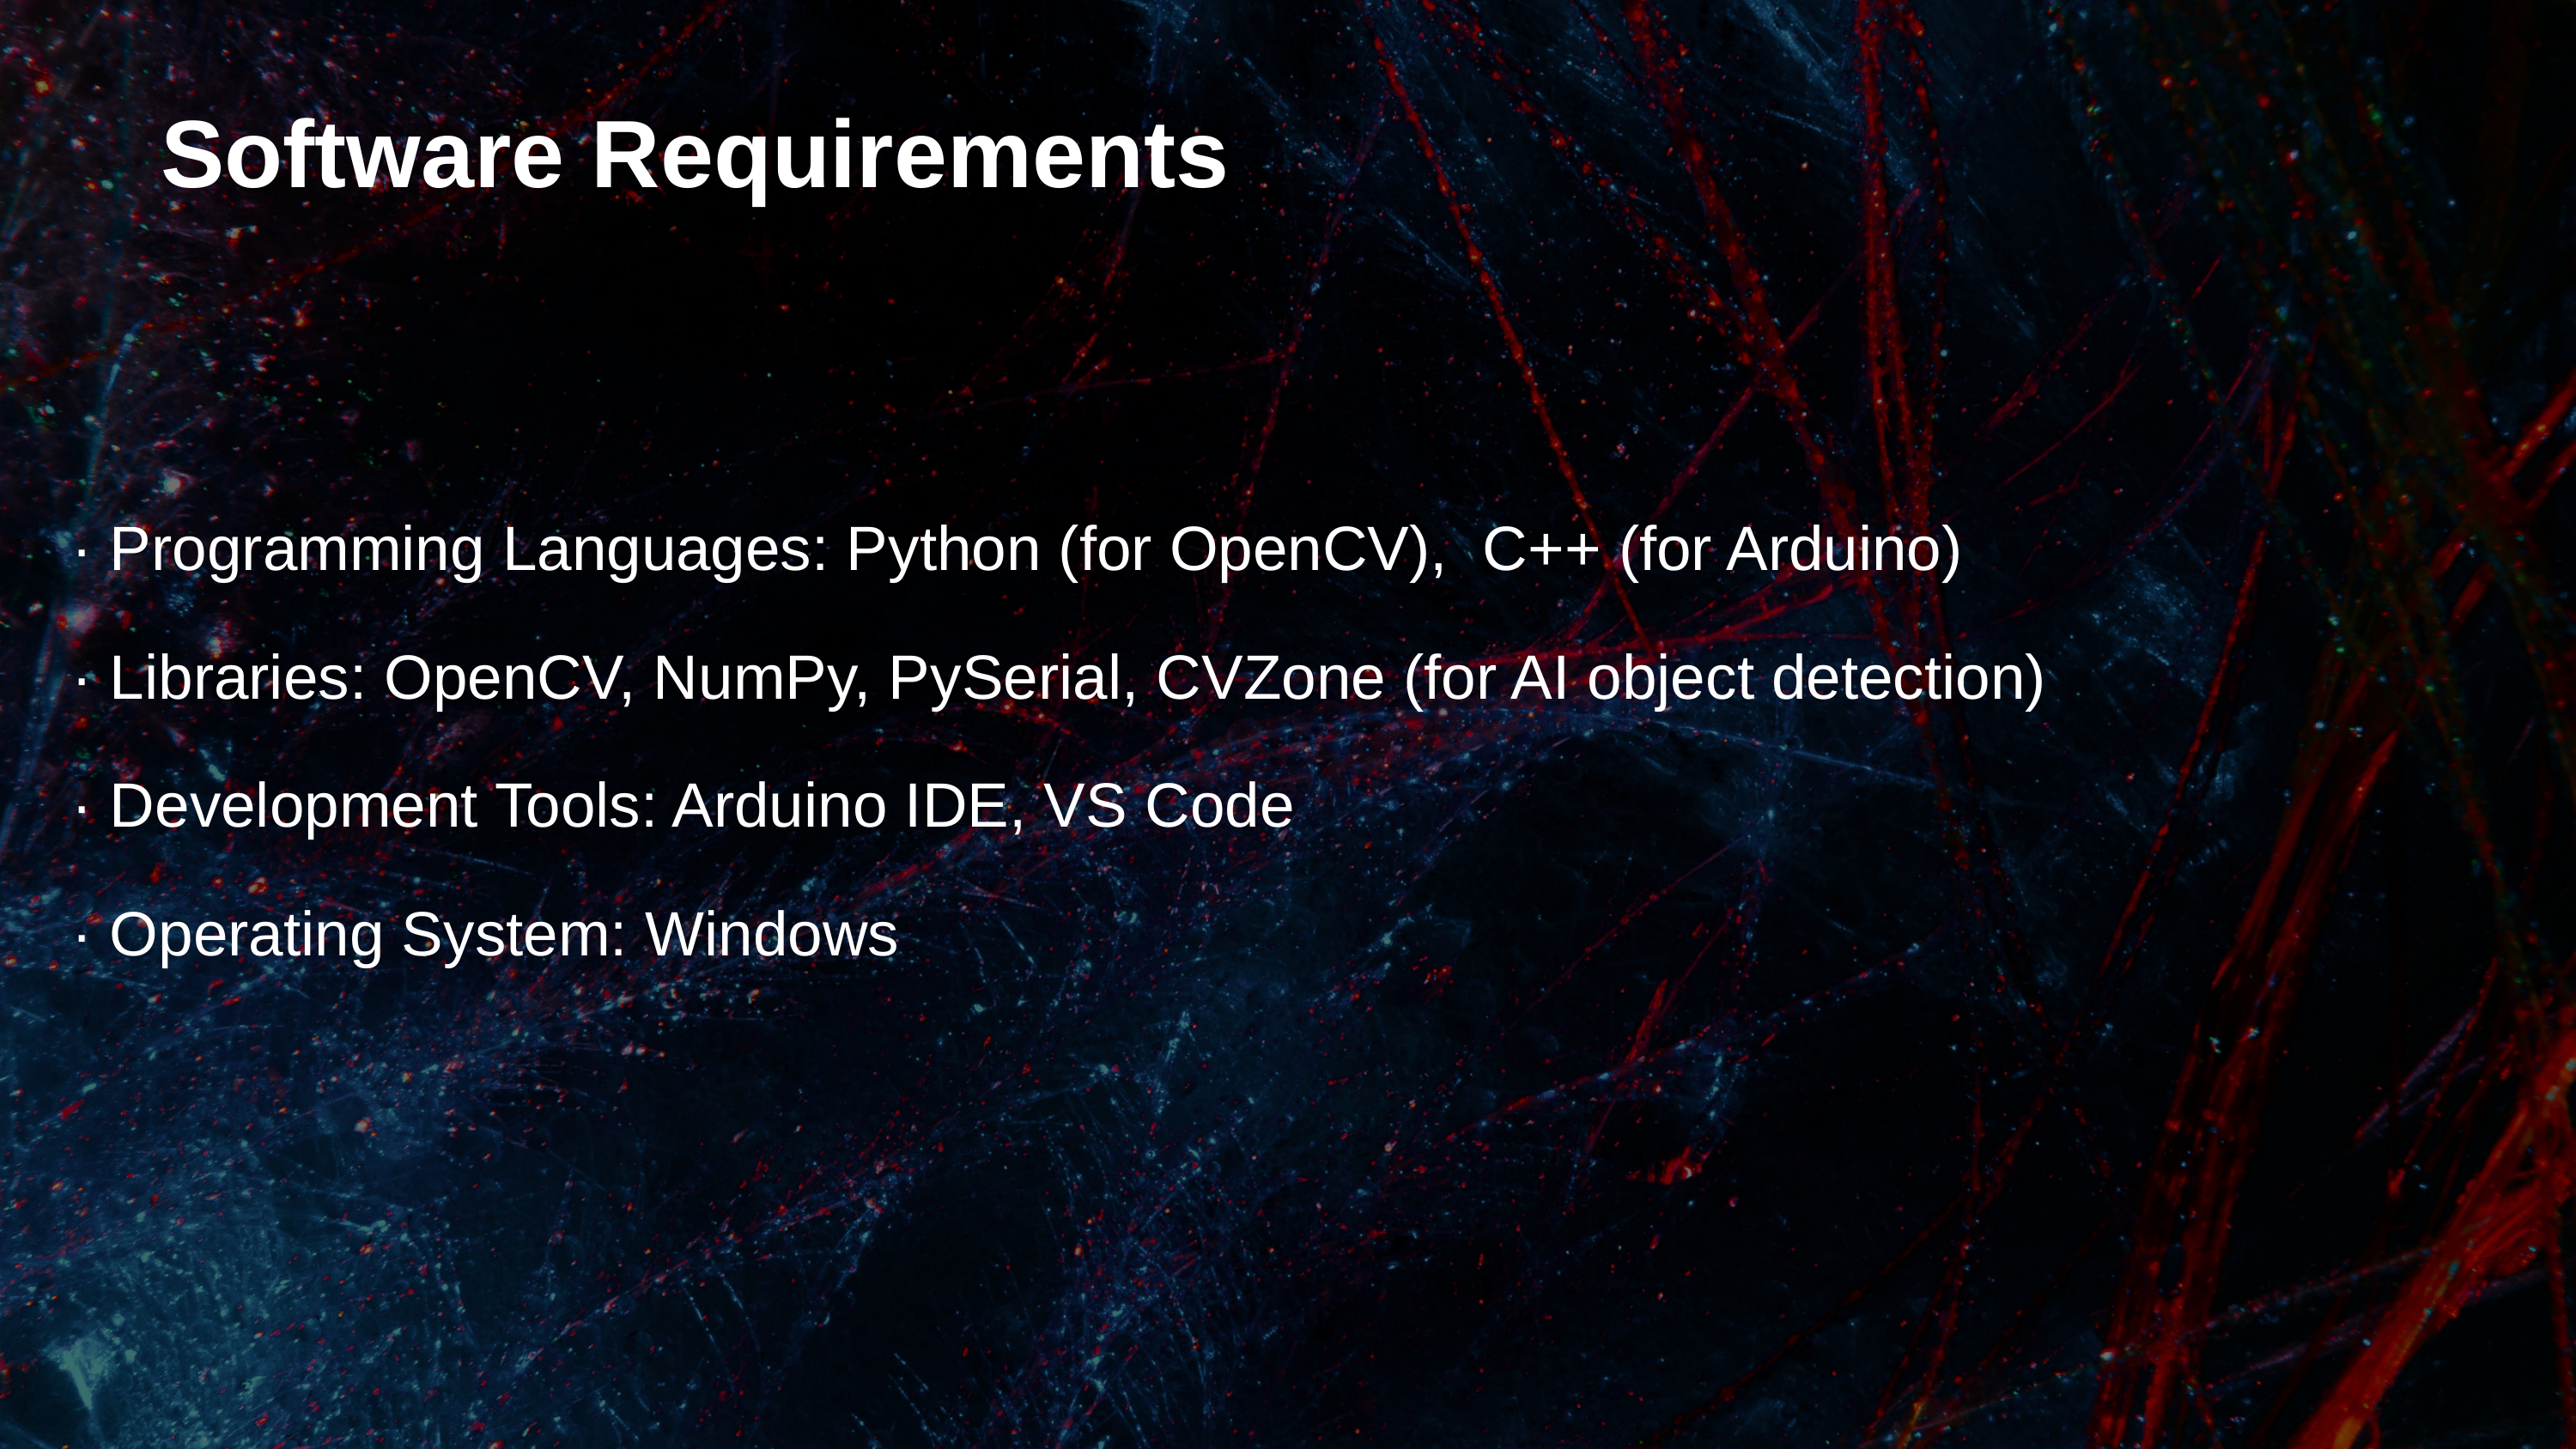

Software Requirements
· Programming Languages: Python (for OpenCV),  C++ (for Arduino)
· Libraries: OpenCV, NumPy, PySerial, CVZone (for AI object detection)
· Development Tools: Arduino IDE, VS Code
· Operating System: Windows